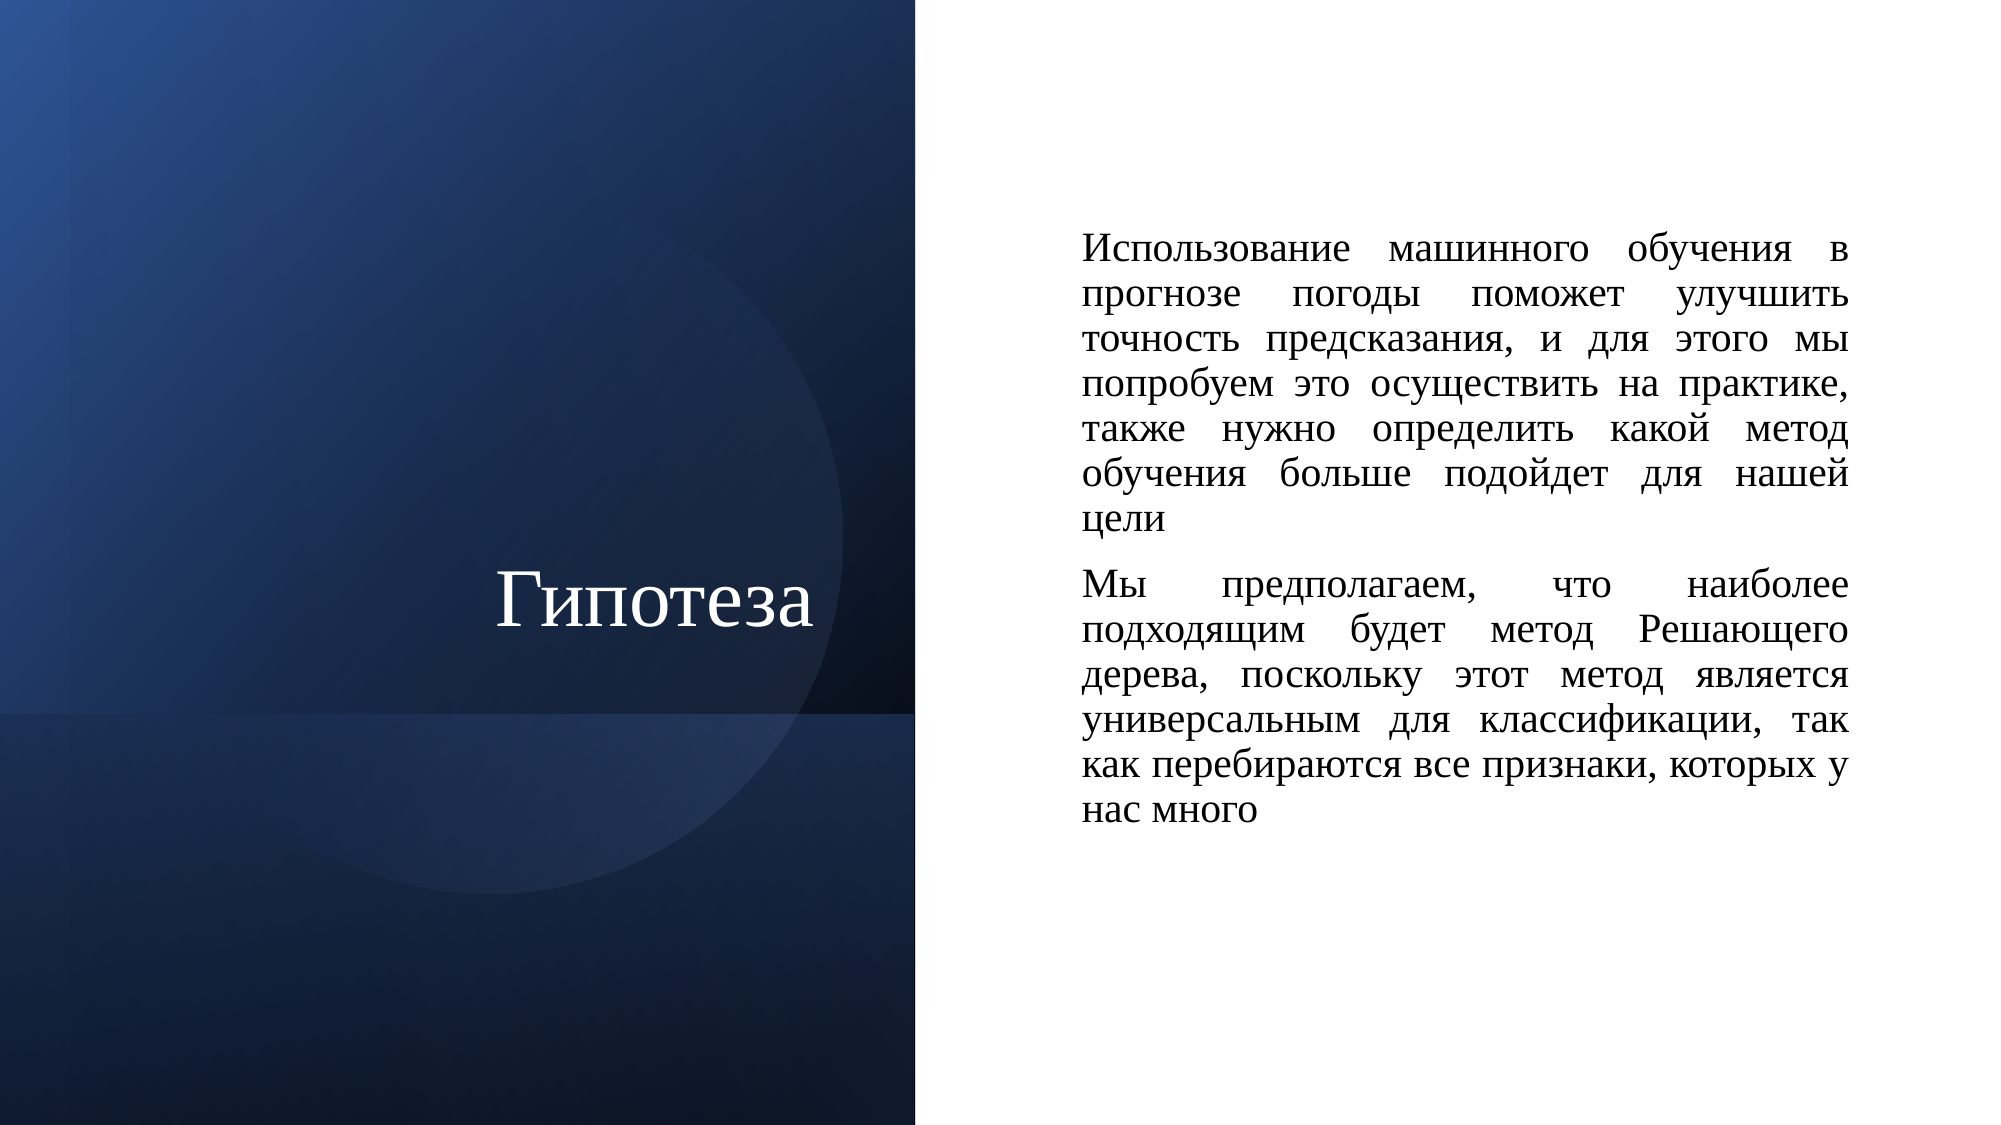

# Гипотеза

Использование машинного обучения в прогнозе погоды поможет улучшить точность предсказания, и для этого мы попробуем это осуществить на практике, также нужно определить какой метод обучения больше подойдет для нашей цели
Мы предполагаем, что наиболее подходящим будет метод Решающего дерева, поскольку этот метод является универсальным для классификации, так как перебираются все признаки, которых у нас много

5